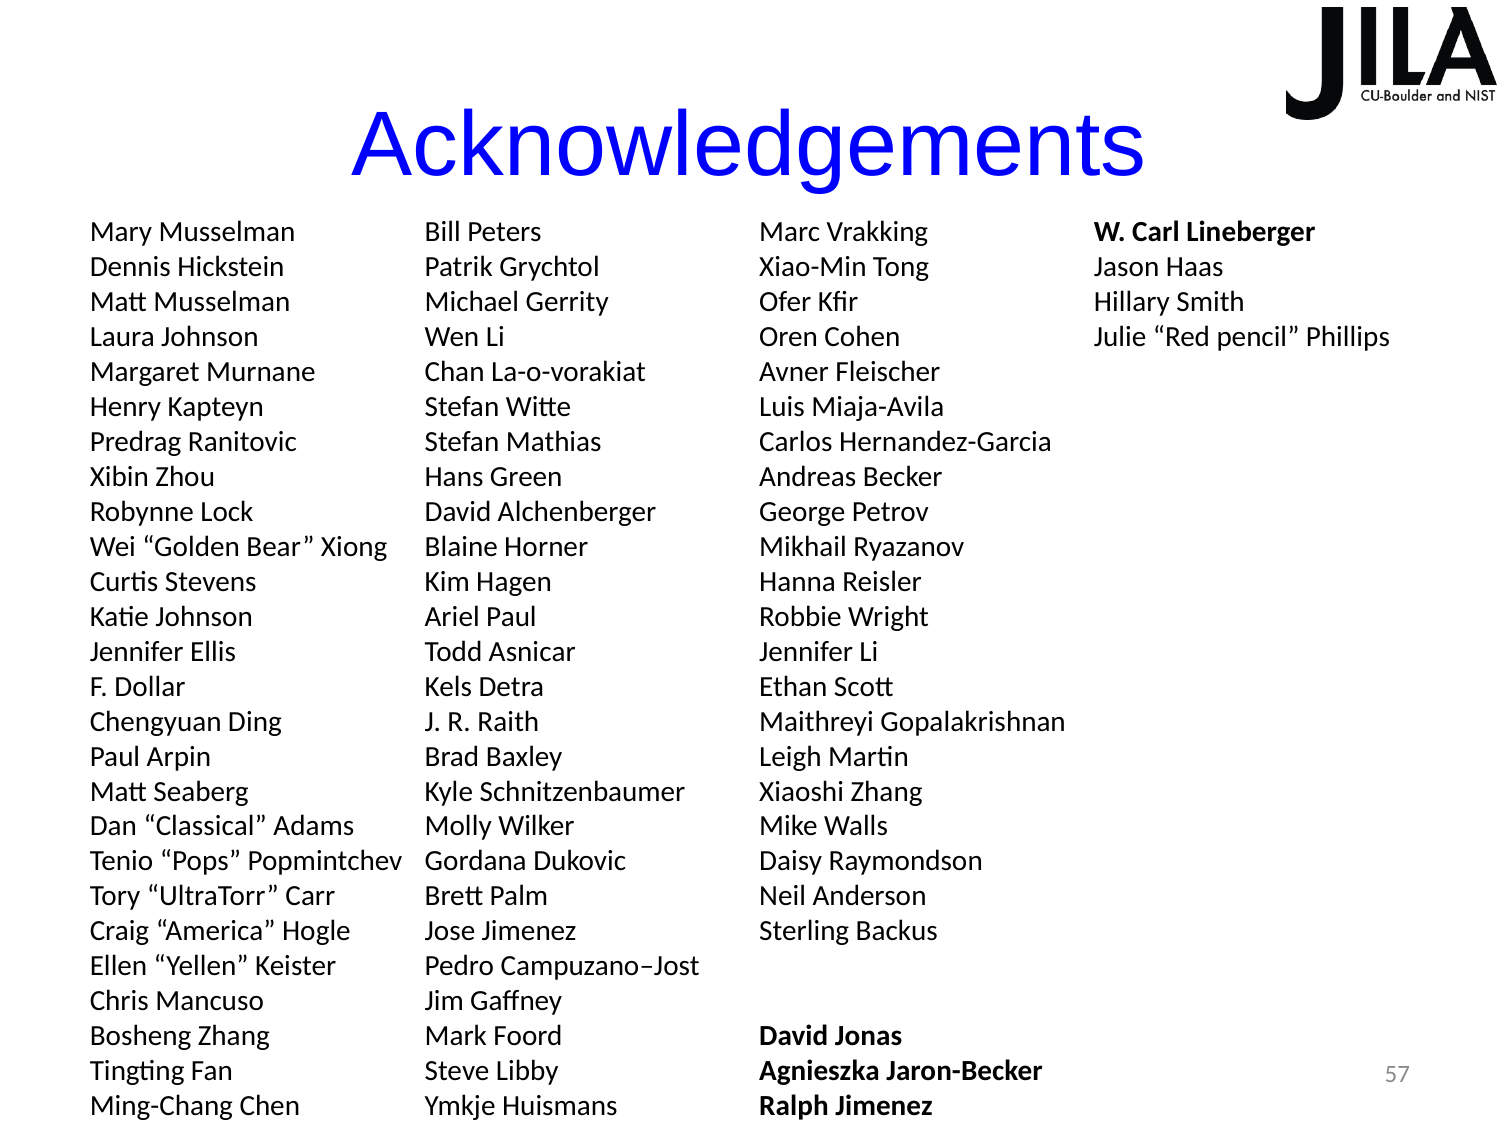

# Acknowledgements
Mary Musselman
Dennis Hickstein
Matt Musselman
Laura Johnson
Margaret Murnane
Henry Kapteyn
Predrag Ranitovic
Xibin Zhou
Robynne Lock
Wei “Golden Bear” Xiong
Curtis Stevens
Katie Johnson
Jennifer Ellis
F. Dollar
Chengyuan Ding
Paul Arpin
Matt Seaberg
Dan “Classical” Adams
Tenio “Pops” Popmintchev
Tory “UltraTorr” Carr
Craig “America” Hogle
Ellen “Yellen” Keister
Chris Mancuso
Bosheng Zhang
Tingting Fan
Ming-Chang Chen
Bill Peters
Patrik Grychtol
Michael Gerrity
Wen Li
Chan La-o-vorakiat
Stefan Witte
Stefan Mathias
Hans Green
David Alchenberger
Blaine Horner
Kim Hagen
Ariel Paul
Todd Asnicar
Kels Detra
J. R. Raith
Brad Baxley
Kyle Schnitzenbaumer
Molly Wilker
Gordana Dukovic
Brett Palm
Jose Jimenez
Pedro Campuzano–Jost
Jim Gaffney
Mark Foord
Steve Libby
Ymkje Huismans
Marc Vrakking
Xiao-Min Tong
Ofer Kfir
Oren Cohen
Avner Fleischer
Luis Miaja-Avila
Carlos Hernandez-Garcia Andreas Becker
George Petrov
Mikhail Ryazanov
Hanna Reisler
Robbie Wright
Jennifer Li
Ethan Scott
Maithreyi Gopalakrishnan
Leigh Martin
Xiaoshi Zhang
Mike Walls
Daisy Raymondson
Neil Anderson
Sterling Backus

David Jonas
Agnieszka Jaron-Becker
Ralph Jimenez
W. Carl Lineberger
Jason Haas
Hillary Smith
Julie “Red pencil” Phillips
57